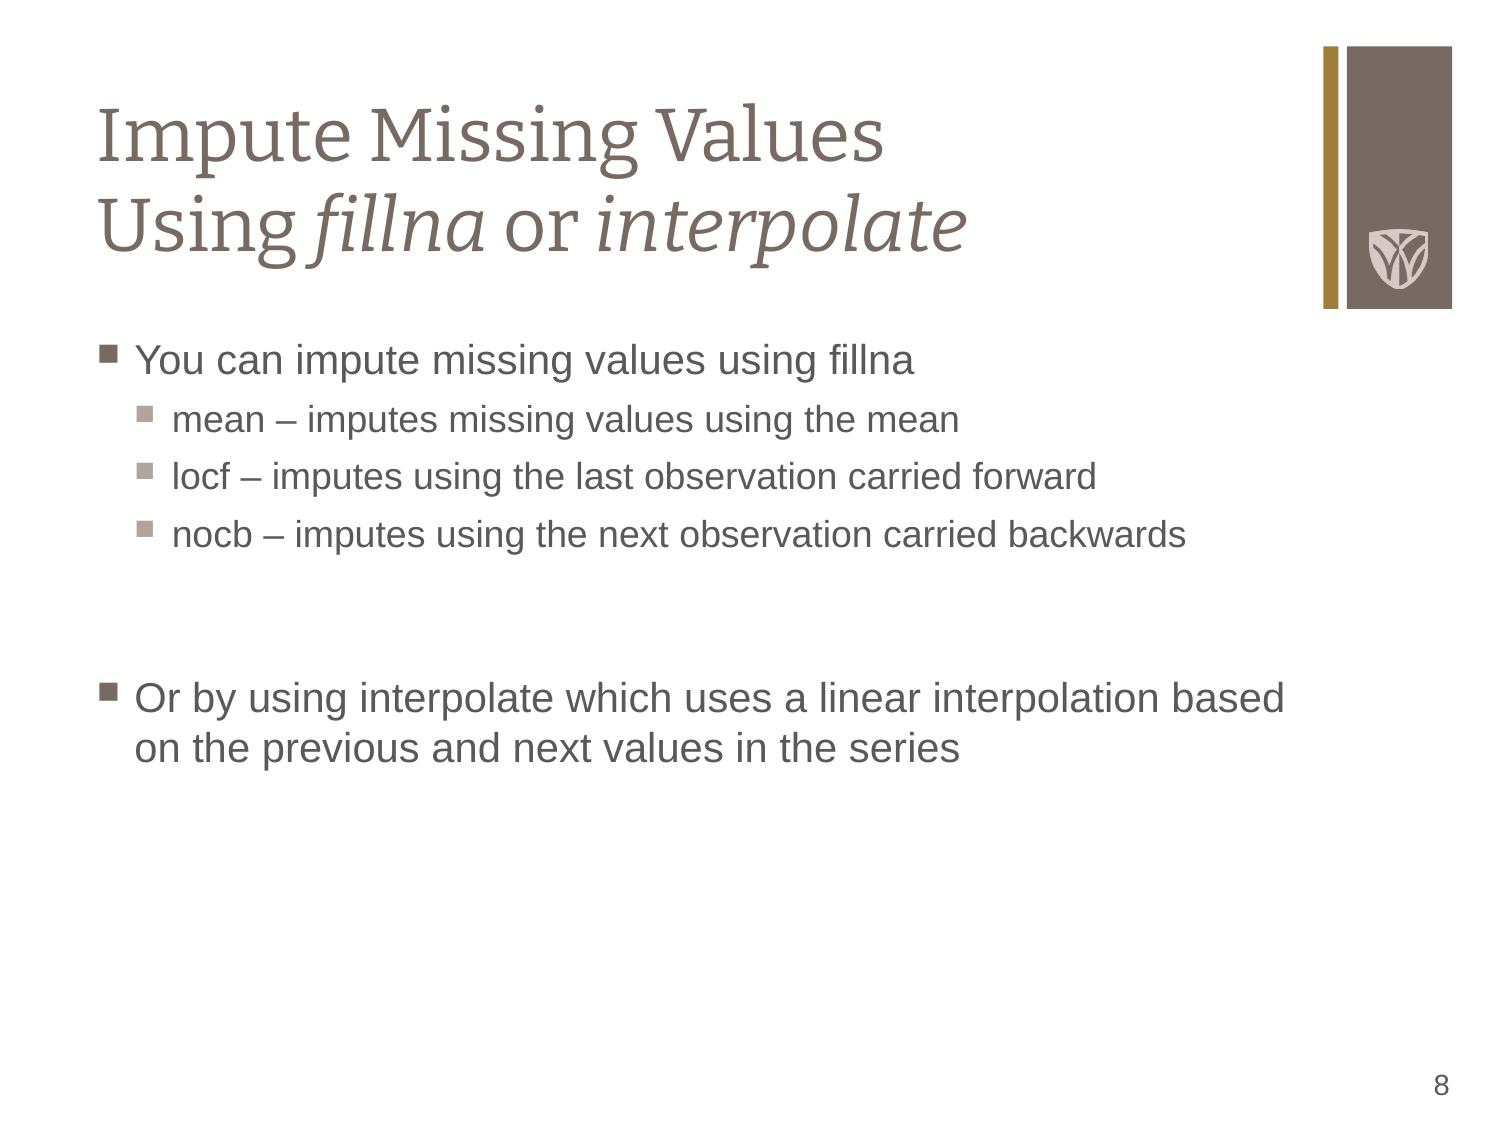

# Impute Missing Values Using fillna or interpolate
You can impute missing values using fillna
mean – imputes missing values using the mean
locf – imputes using the last observation carried forward
nocb – imputes using the next observation carried backwards

Or by using interpolate which uses a linear interpolation based on the previous and next values in the series
8